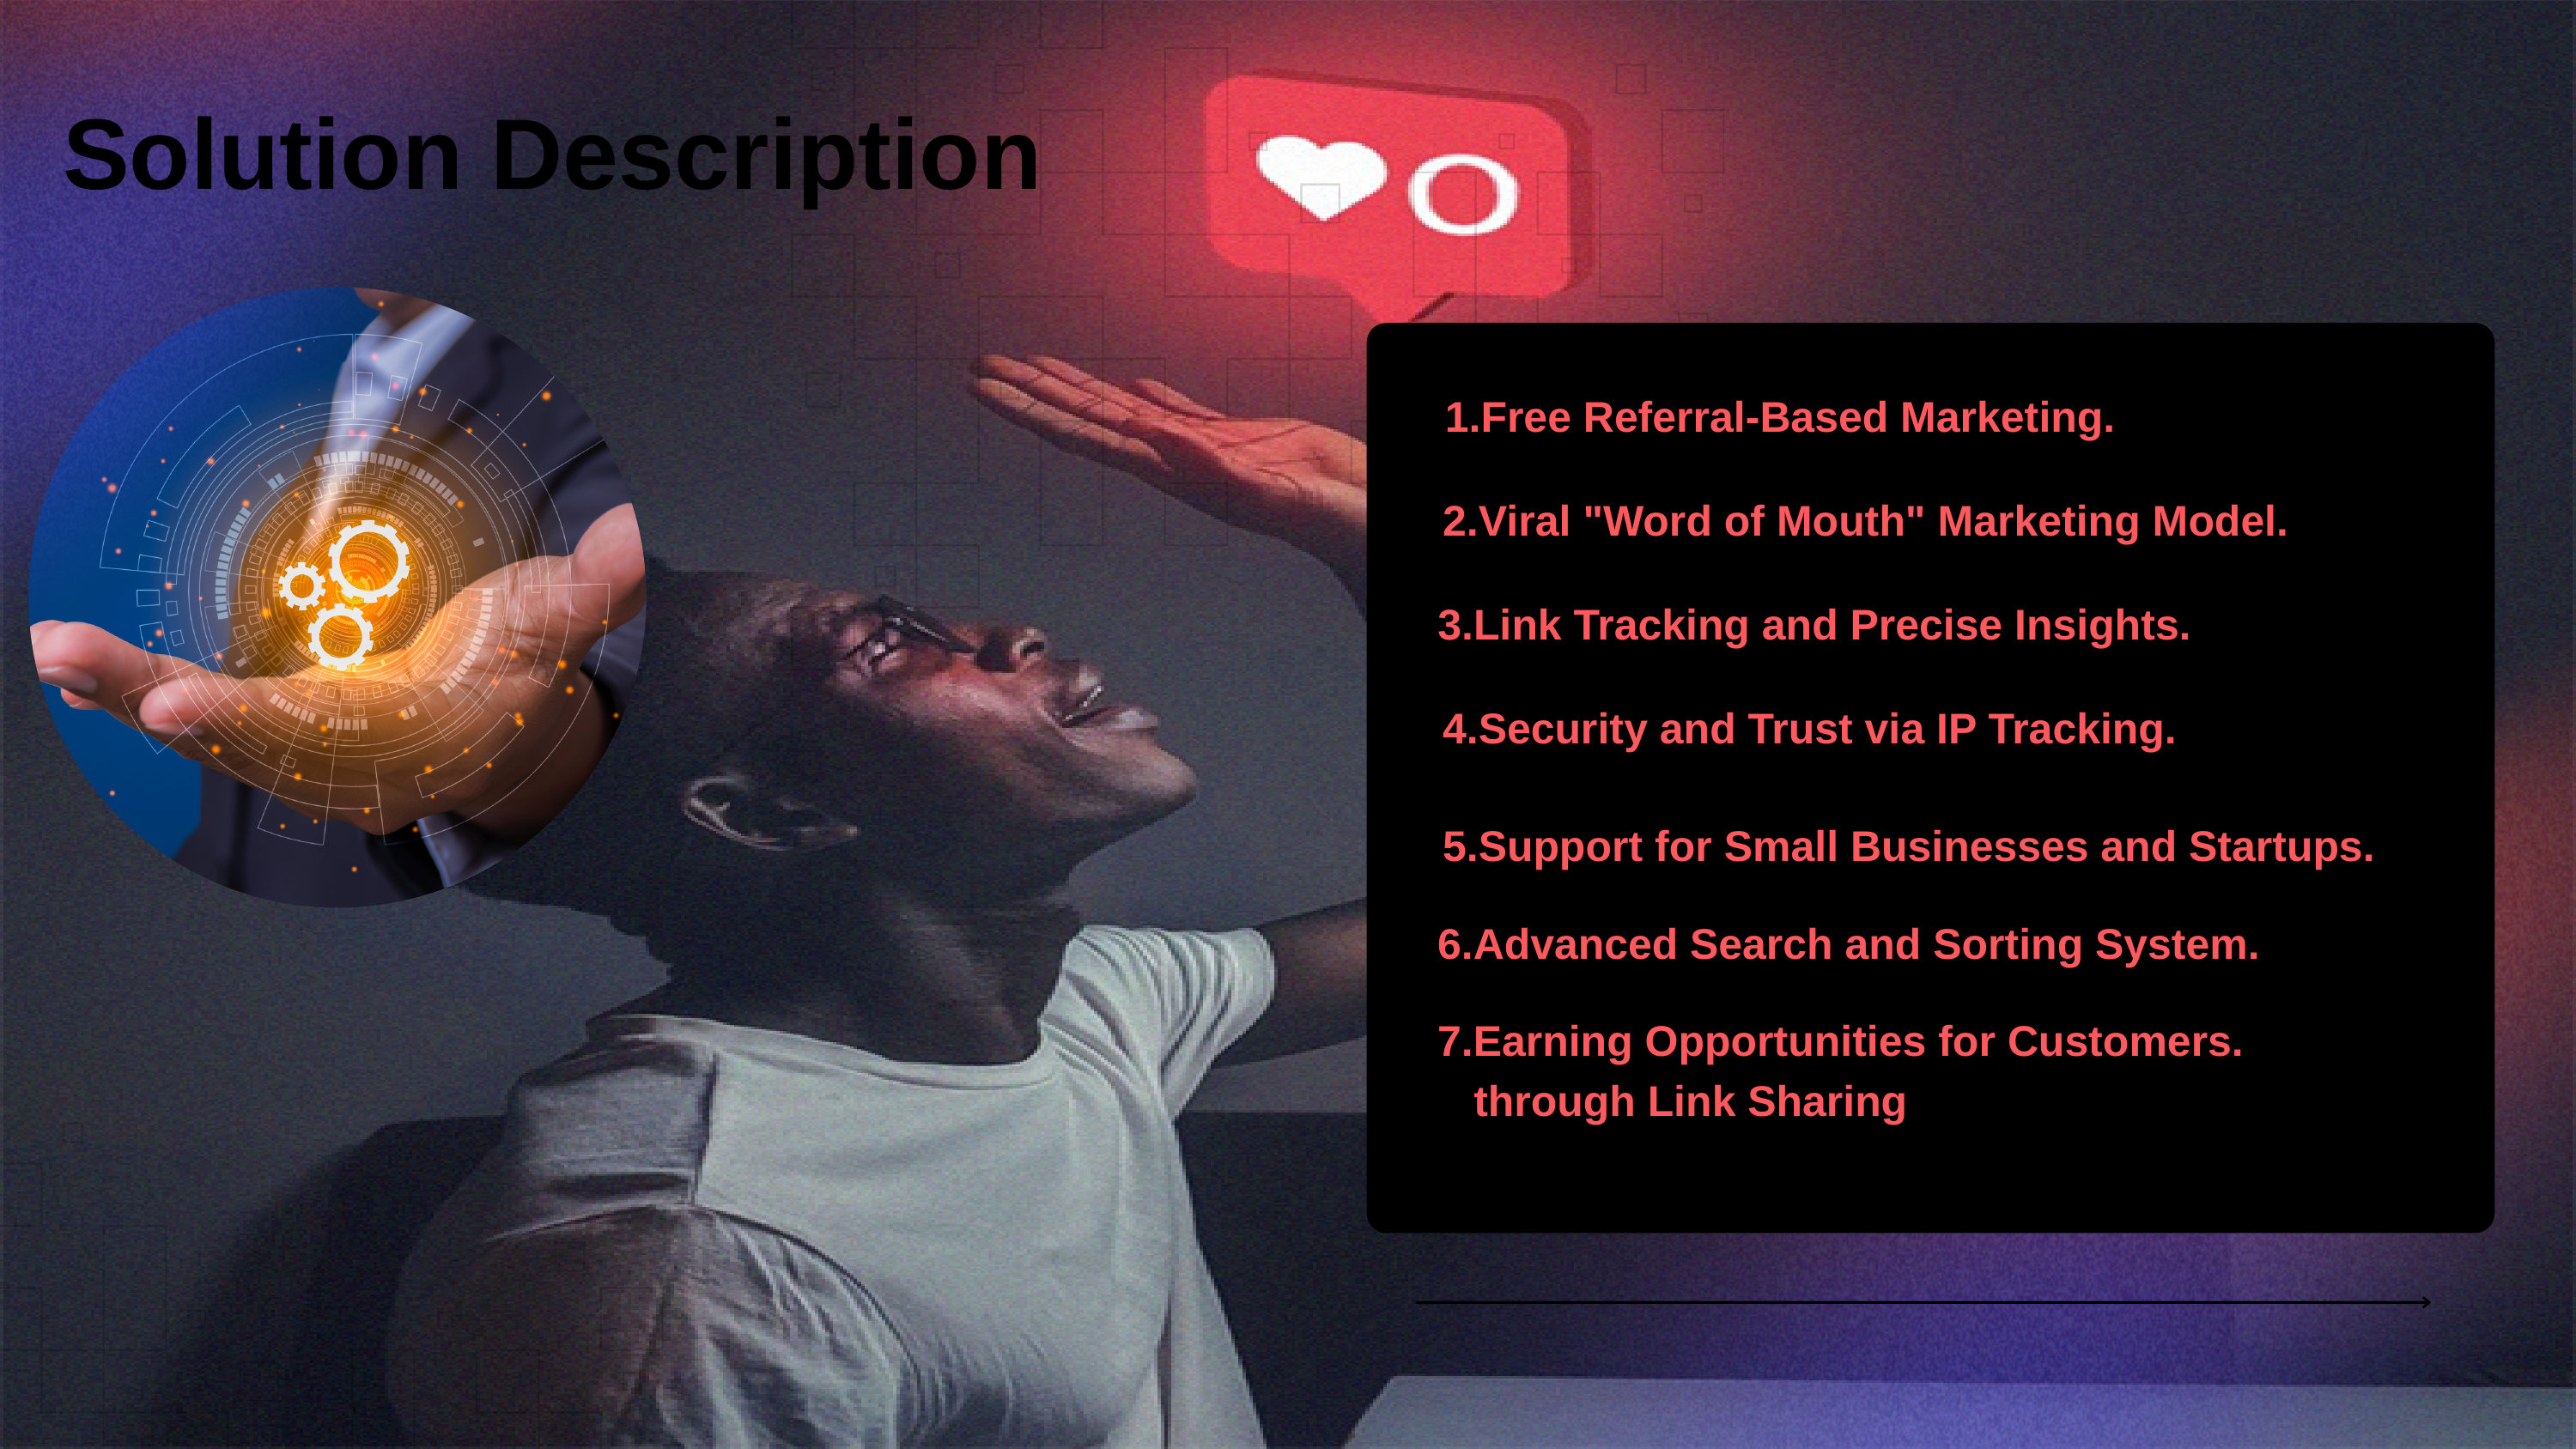

Solution Description

1.Free Referral-Based Marketing.
2.Viral "Word of Mouth" Marketing Model.
3.Link Tracking and Precise Insights.
4.Security and Trust via IP Tracking.
5.Support for Small Businesses and Startups.

6.Advanced Search and Sorting System.

7.Earning Opportunities for Customers.
   through Link Sharing